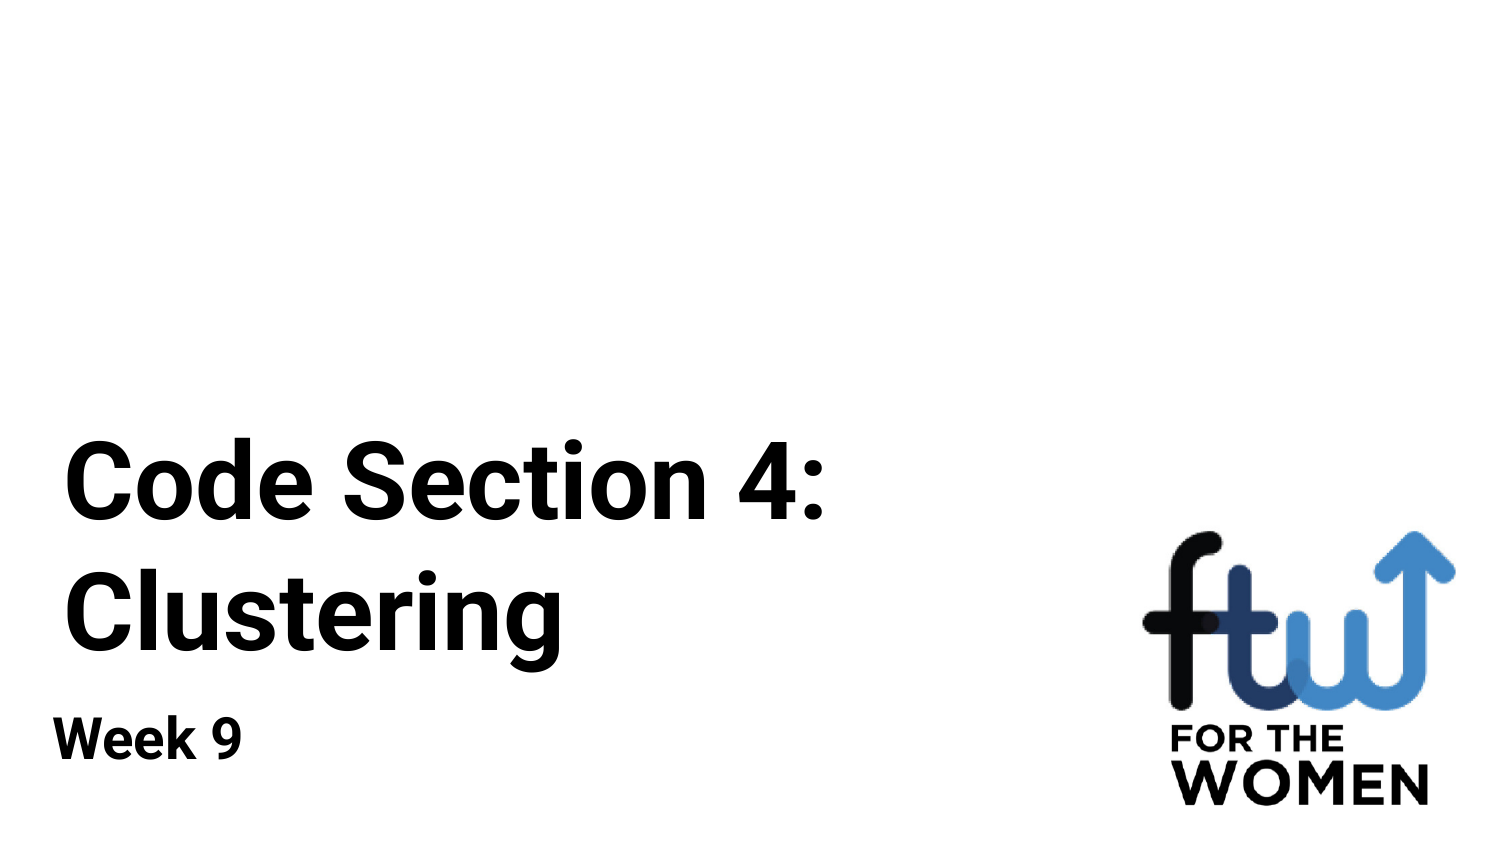

# Code Section 4: Clustering
Week 9